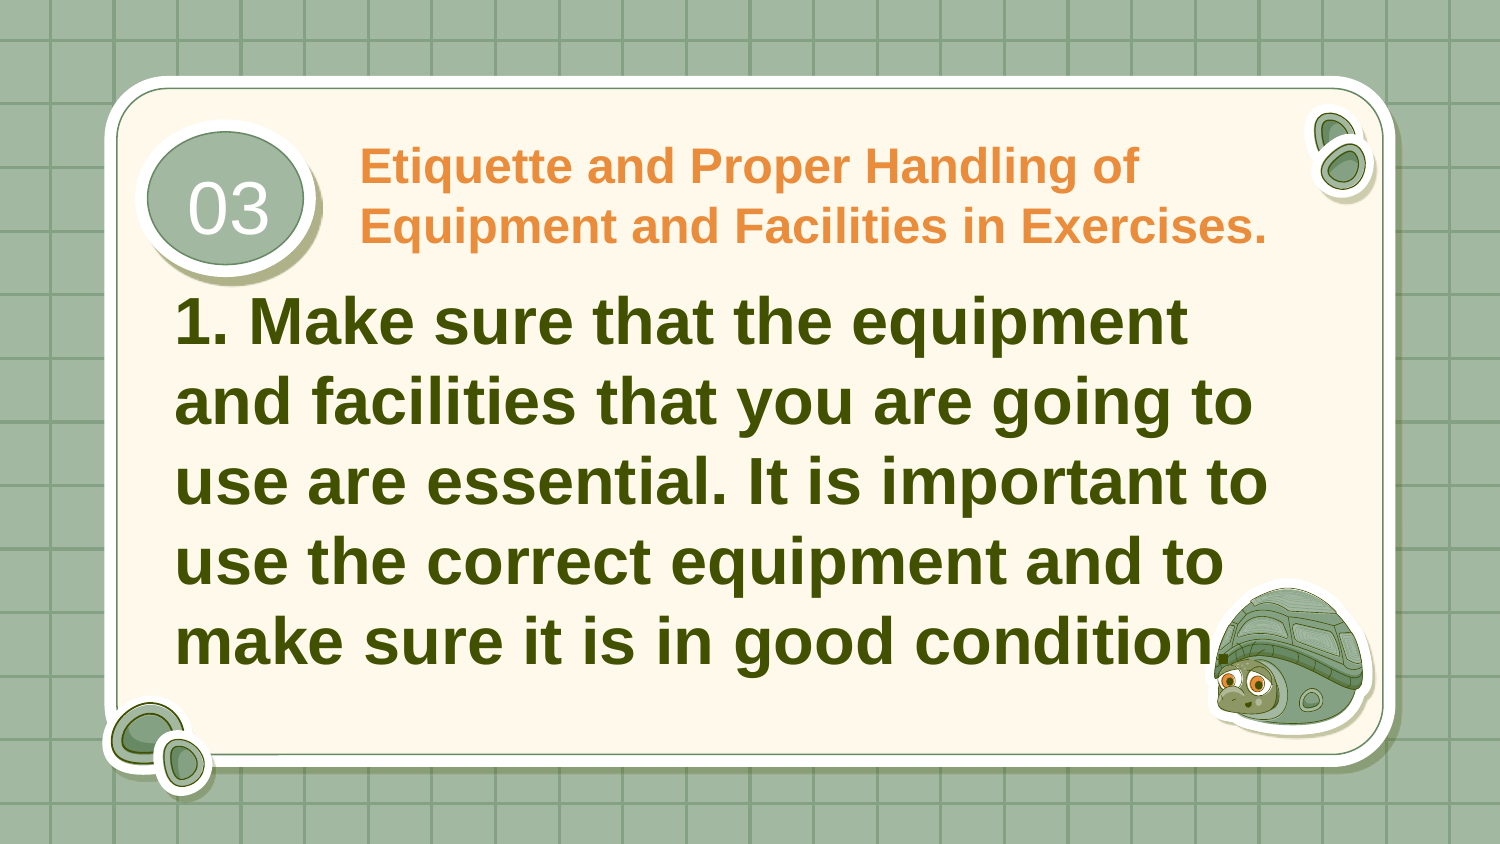

# Etiquette and Proper Handling of Equipment and Facilities in Exercises.

03
1. Make sure that the equipment and facilities that you are going to use are essential. It is important to use the correct equipment and to make sure it is in good condition.